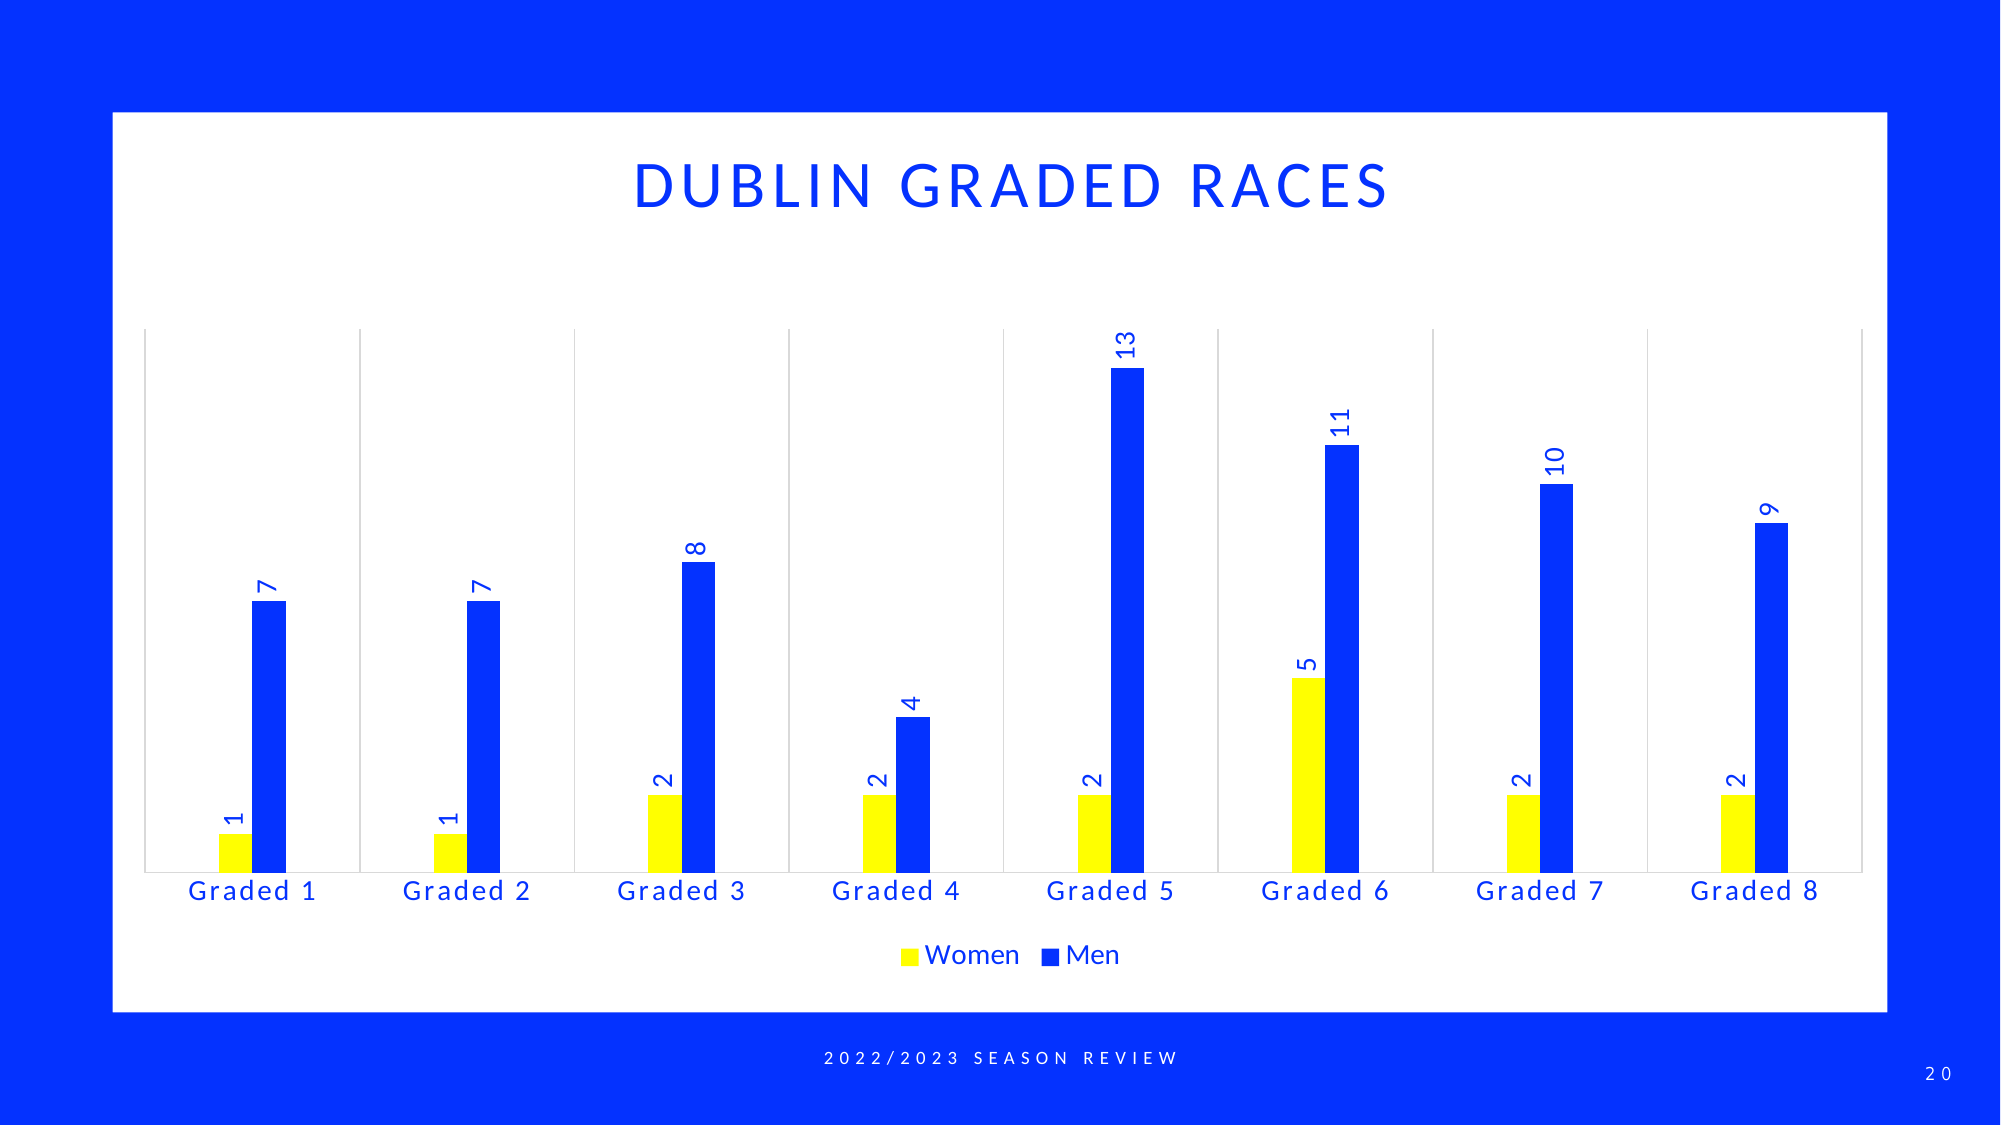

# Dublin graded races

### Chart

| Category | Women | Men |
|---|---|---|
| Graded 1 | 1.0 | 7.0 |
| Graded 2 | 1.0 | 7.0 |
| Graded 3 | 2.0 | 8.0 |
| Graded 4 | 2.0 | 4.0 |
| Graded 5 | 2.0 | 13.0 |
| Graded 6 | 5.0 | 11.0 |
| Graded 7 | 2.0 | 10.0 |
| Graded 8 | 2.0 | 9.0 |
2022/2023 Season Review
20